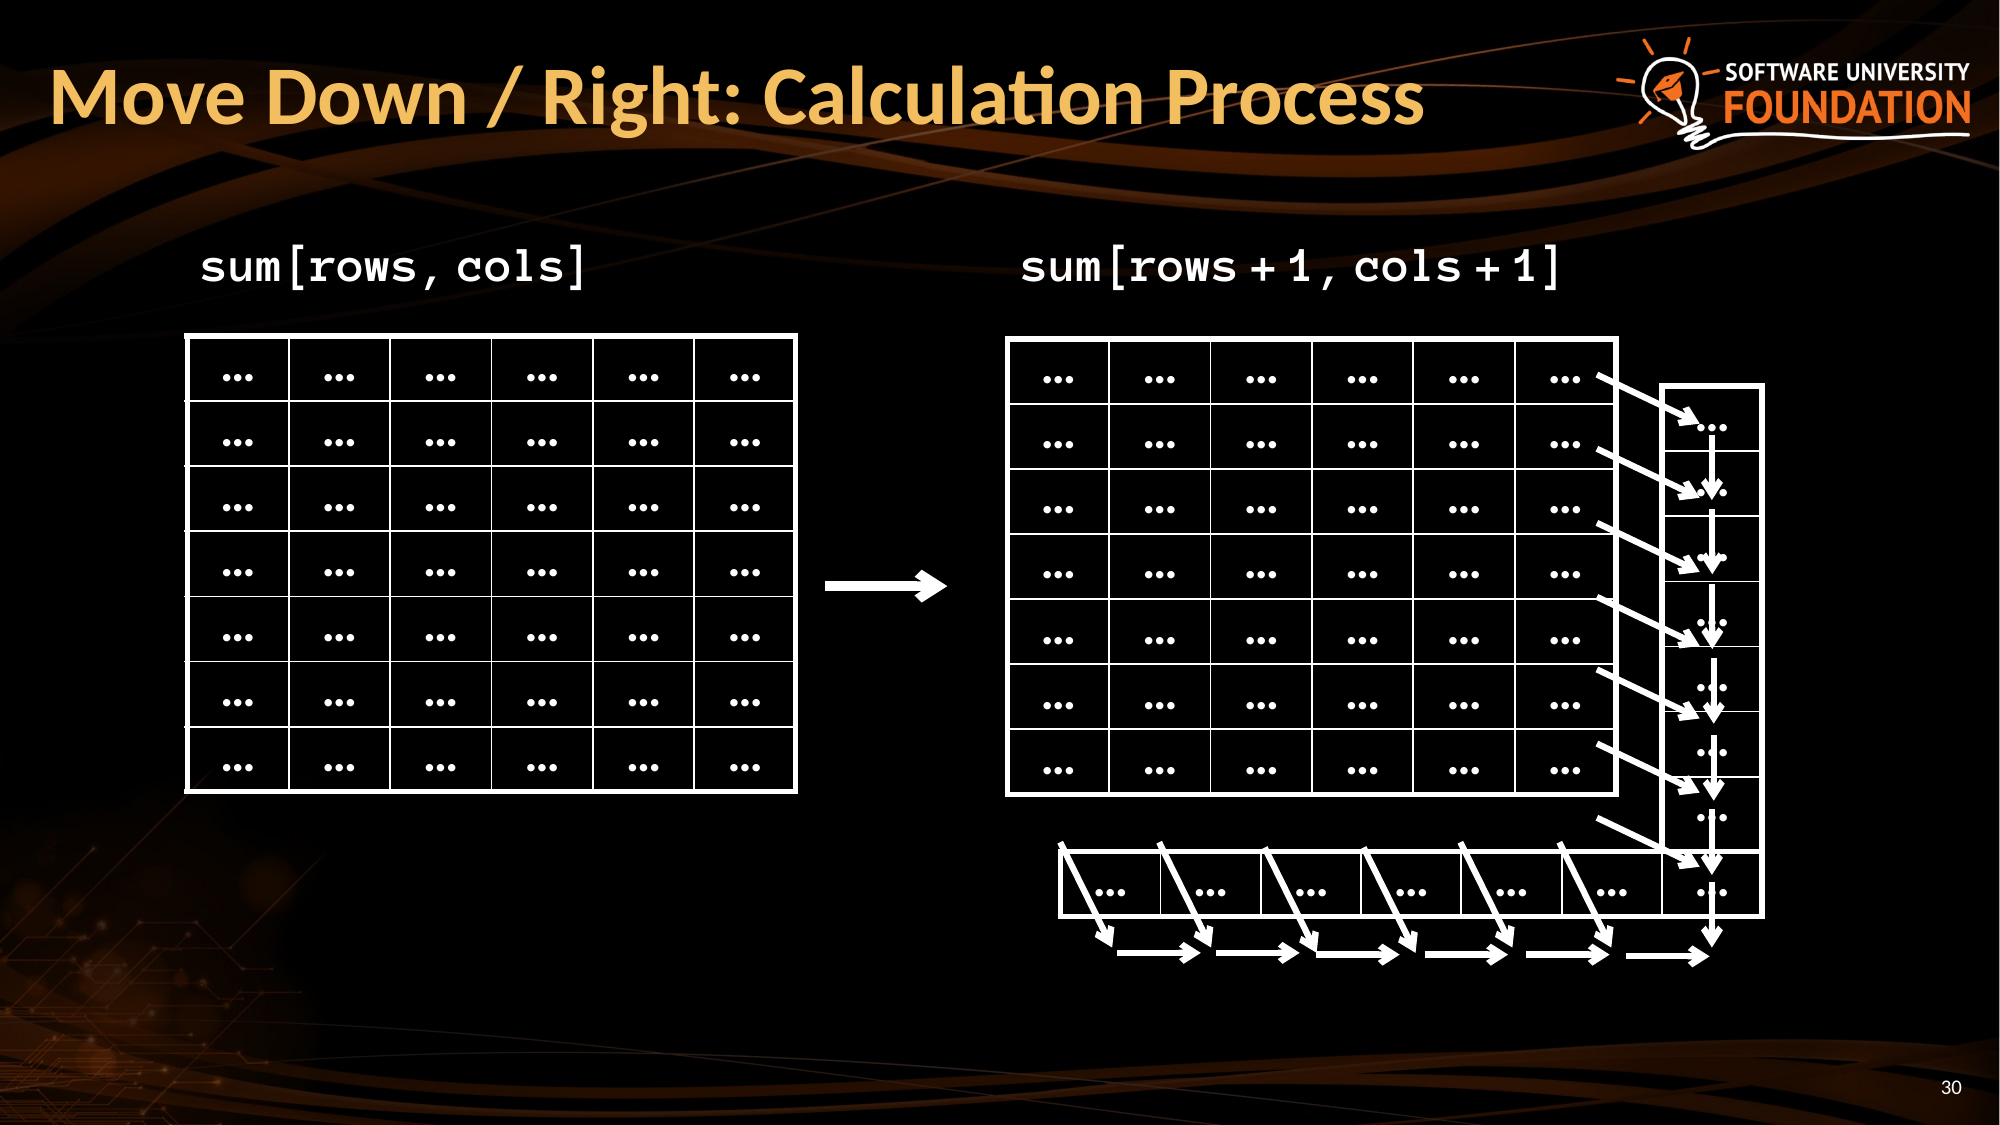

# Move Down / Right: Calculation Process
sum[rows, cols]
sum[rows + 1, cols + 1]
| … | … | … | … | … | … |
| --- | --- | --- | --- | --- | --- |
| … | … | … | … | … | … |
| … | … | … | … | … | … |
| … | … | … | … | … | … |
| … | … | … | … | … | … |
| … | … | … | … | … | … |
| … | … | … | … | … | … |
| … | … | … | … | … | … |
| --- | --- | --- | --- | --- | --- |
| … | … | … | … | … | … |
| … | … | … | … | … | … |
| … | … | … | … | … | … |
| … | … | … | … | … | … |
| … | … | … | … | … | … |
| … | … | … | … | … | … |
|  |  |  |  |  |  | … |
| --- | --- | --- | --- | --- | --- | --- |
|  |  |  |  |  |  | … |
|  |  |  |  |  |  | … |
|  |  |  |  |  |  | … |
|  |  |  |  |  |  | … |
|  |  |  |  |  |  | … |
|  |  |  |  |  |  | … |
| … | … | … | … | … | … | … |
30